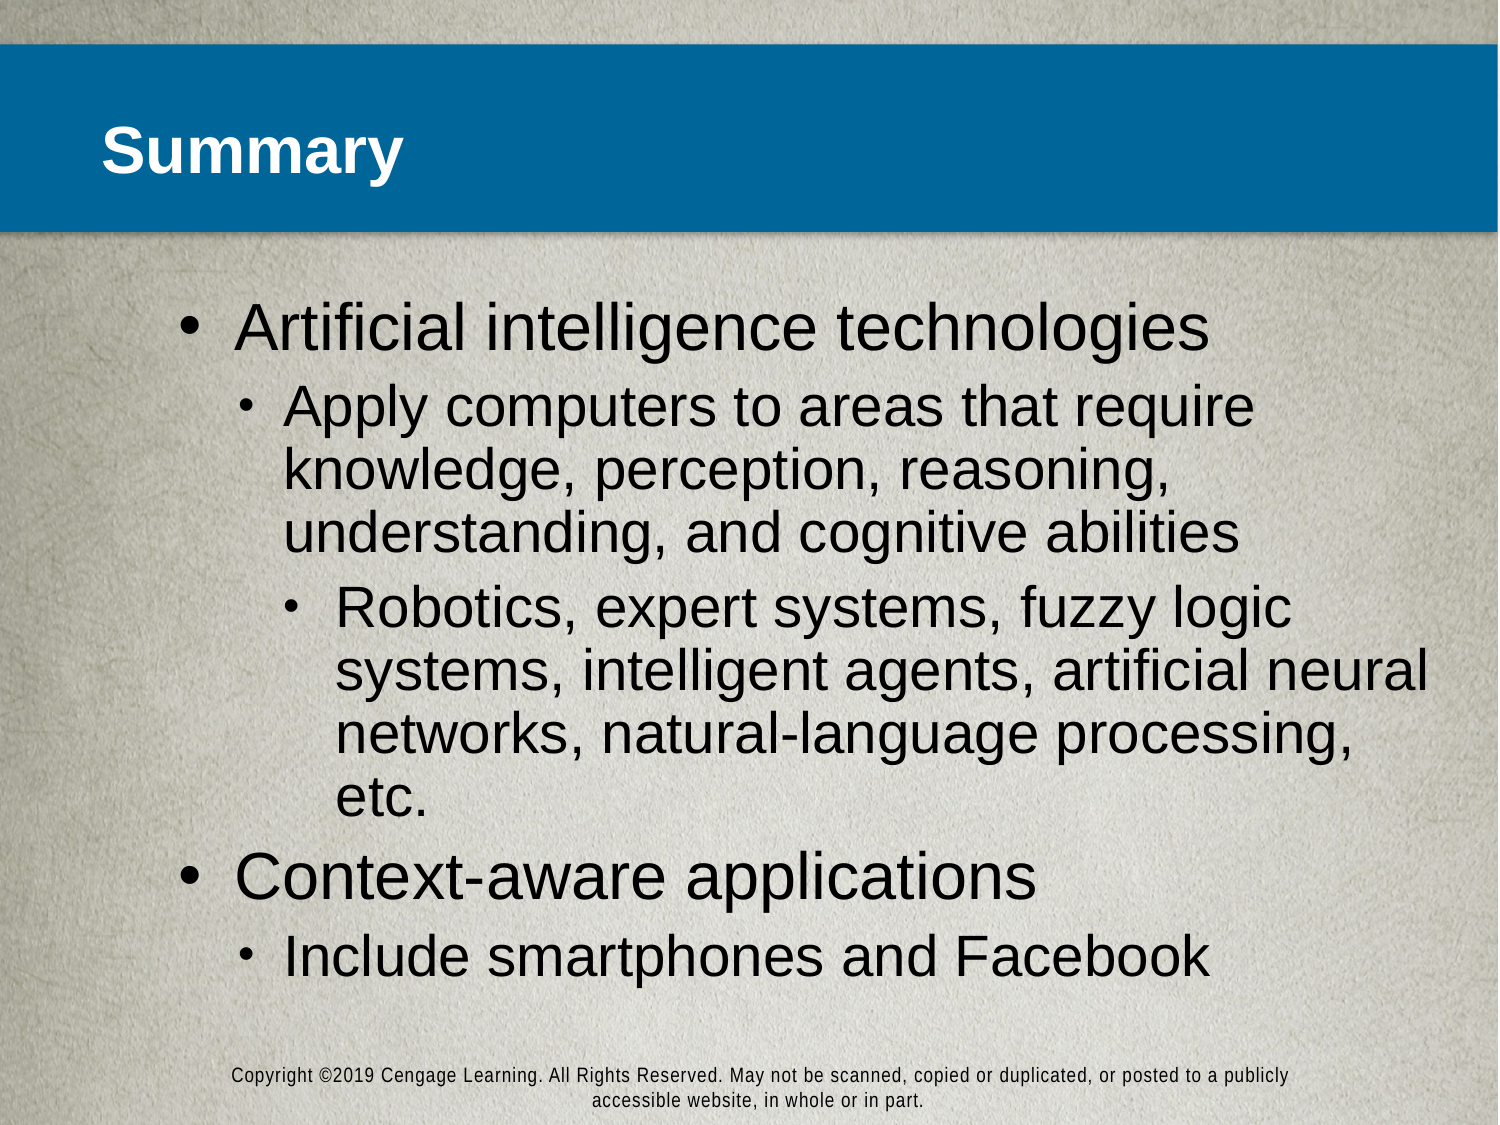

# Summary
Artificial intelligence technologies
Apply computers to areas that require knowledge, perception, reasoning, understanding, and cognitive abilities
Robotics, expert systems, fuzzy logic systems, intelligent agents, artificial neural networks, natural-language processing, etc.
Context-aware applications
Include smartphones and Facebook